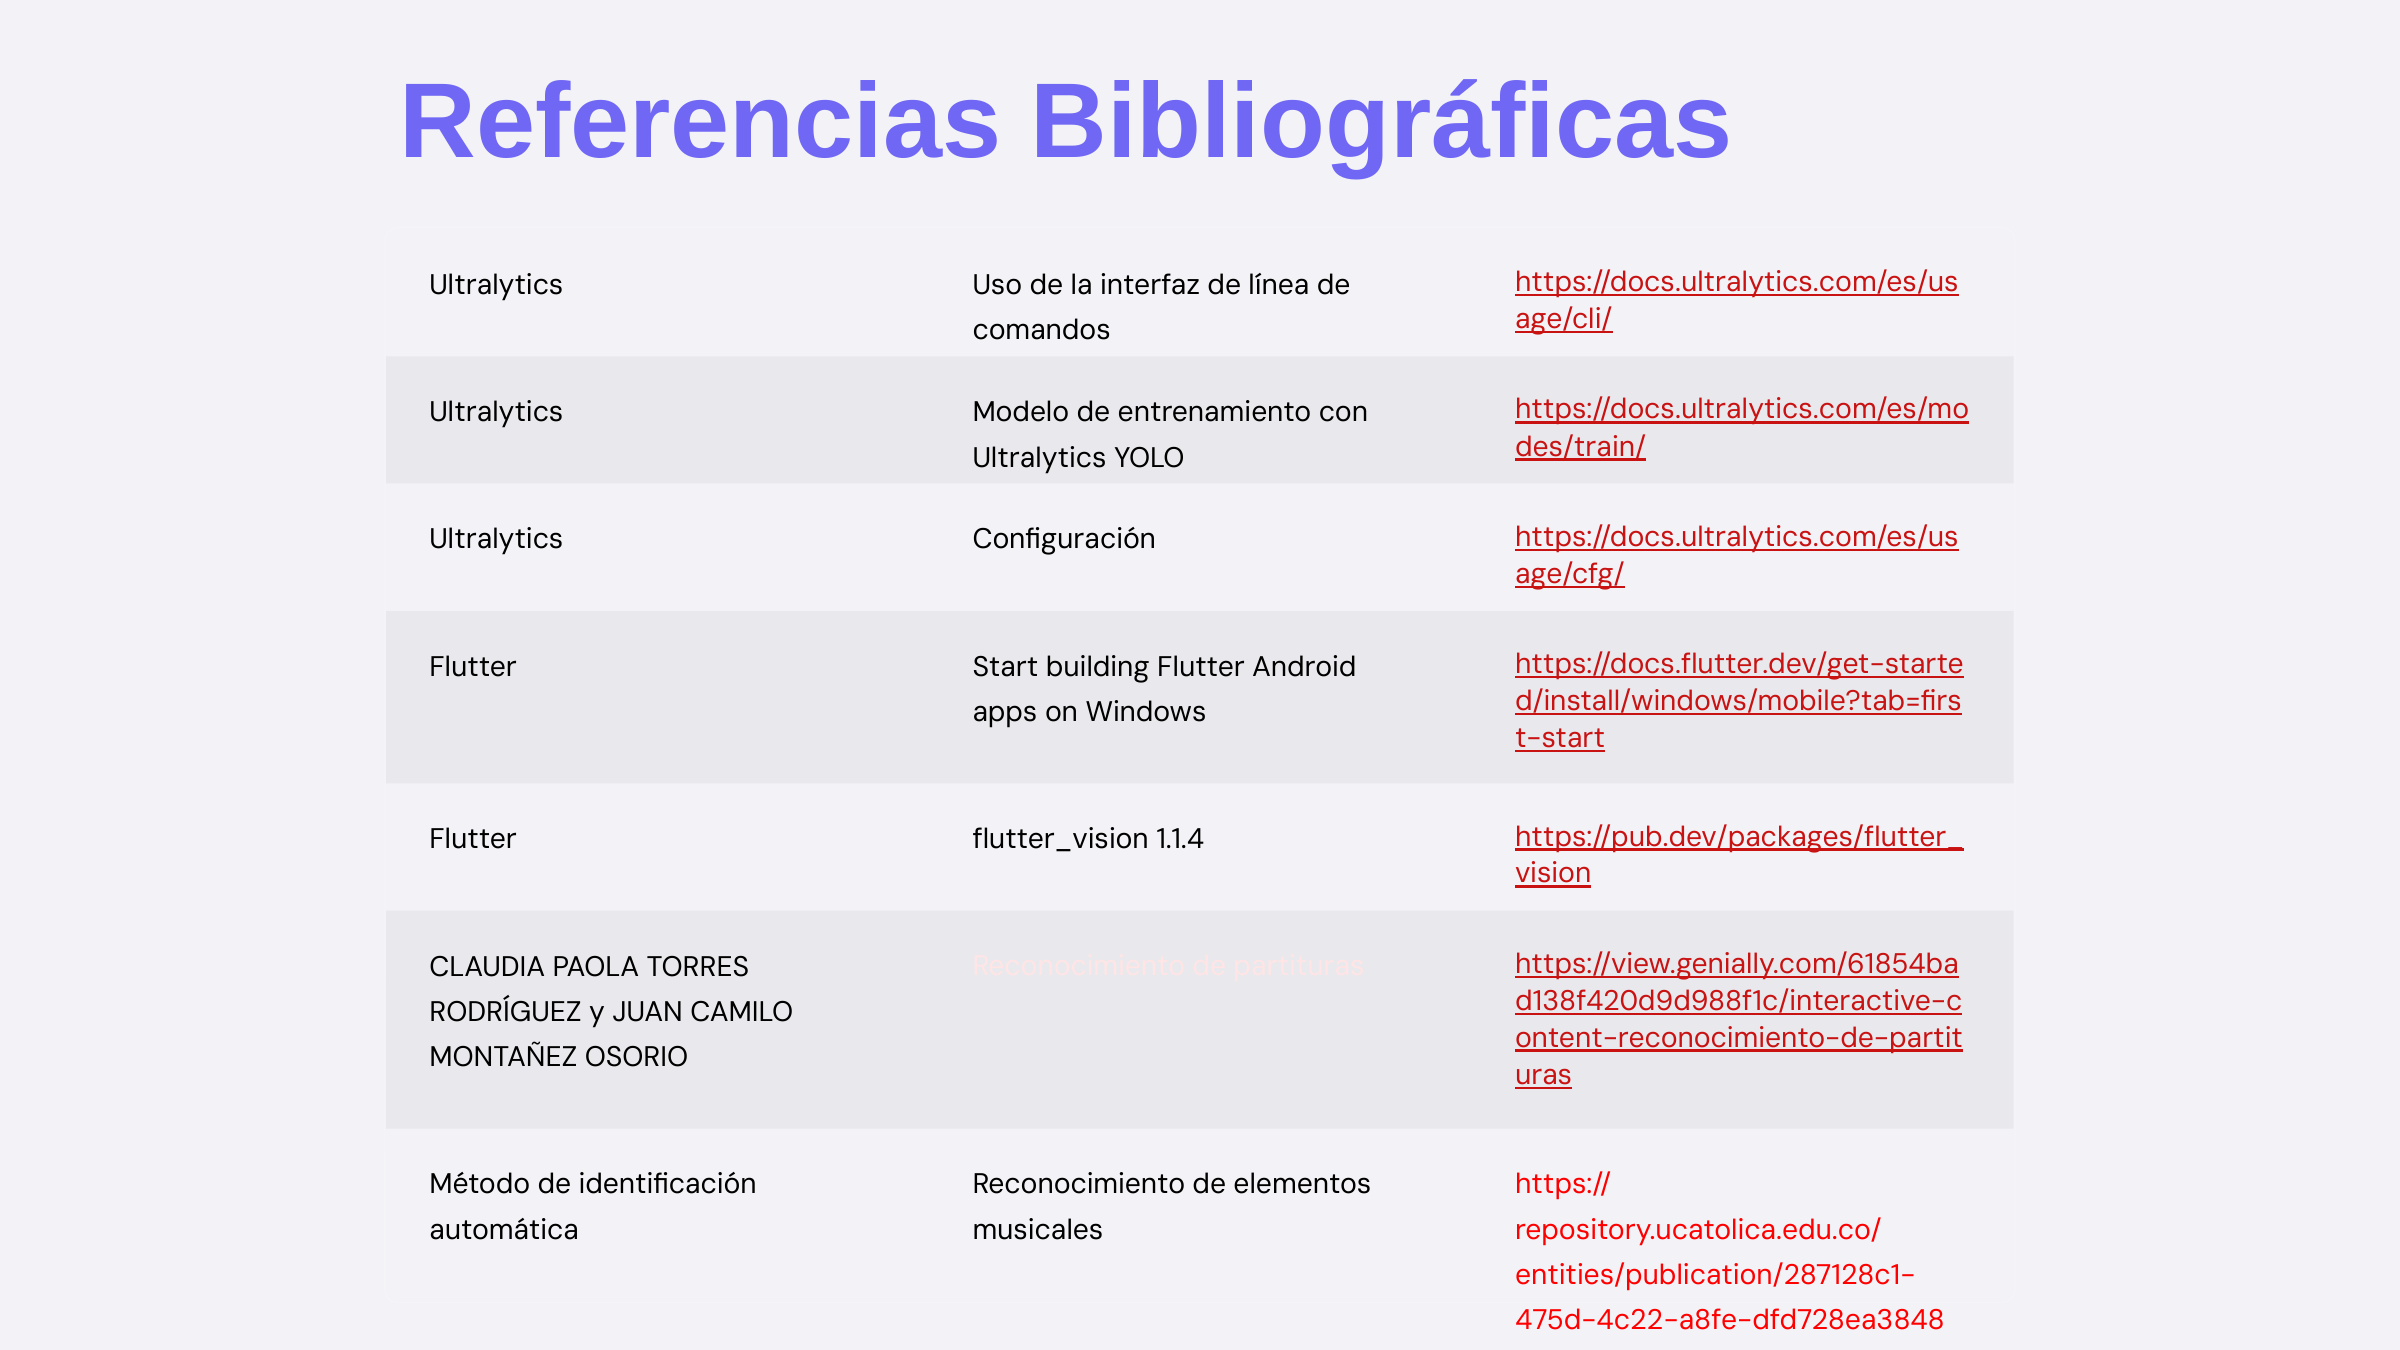

Referencias Bibliográficas

Ultralytics
Uso de la interfaz de línea de comandos
https://docs.ultralytics.com/es/usage/cli/

Ultralytics
Modelo de entrenamiento con Ultralytics YOLO
https://docs.ultralytics.com/es/modes/train/

Ultralytics
Configuración
https://docs.ultralytics.com/es/usage/cfg/

Flutter
Start building Flutter Android apps on Windows
https://docs.flutter.dev/get-started/install/windows/mobile?tab=first-start

Flutter
flutter_vision 1.1.4
https://pub.dev/packages/flutter_vision

CLAUDIA PAOLA TORRES RODRÍGUEZ y JUAN CAMILO MONTAÑEZ OSORIO
Reconocimiento de partituras
https://view.genially.com/61854bad138f420d9d988f1c/interactive-content-reconocimiento-de-partituras

Método de identificación automática
Reconocimiento de elementos musicales
https://repository.ucatolica.edu.co/entities/publication/287128c1-475d-4c22-a8fe-dfd728ea3848